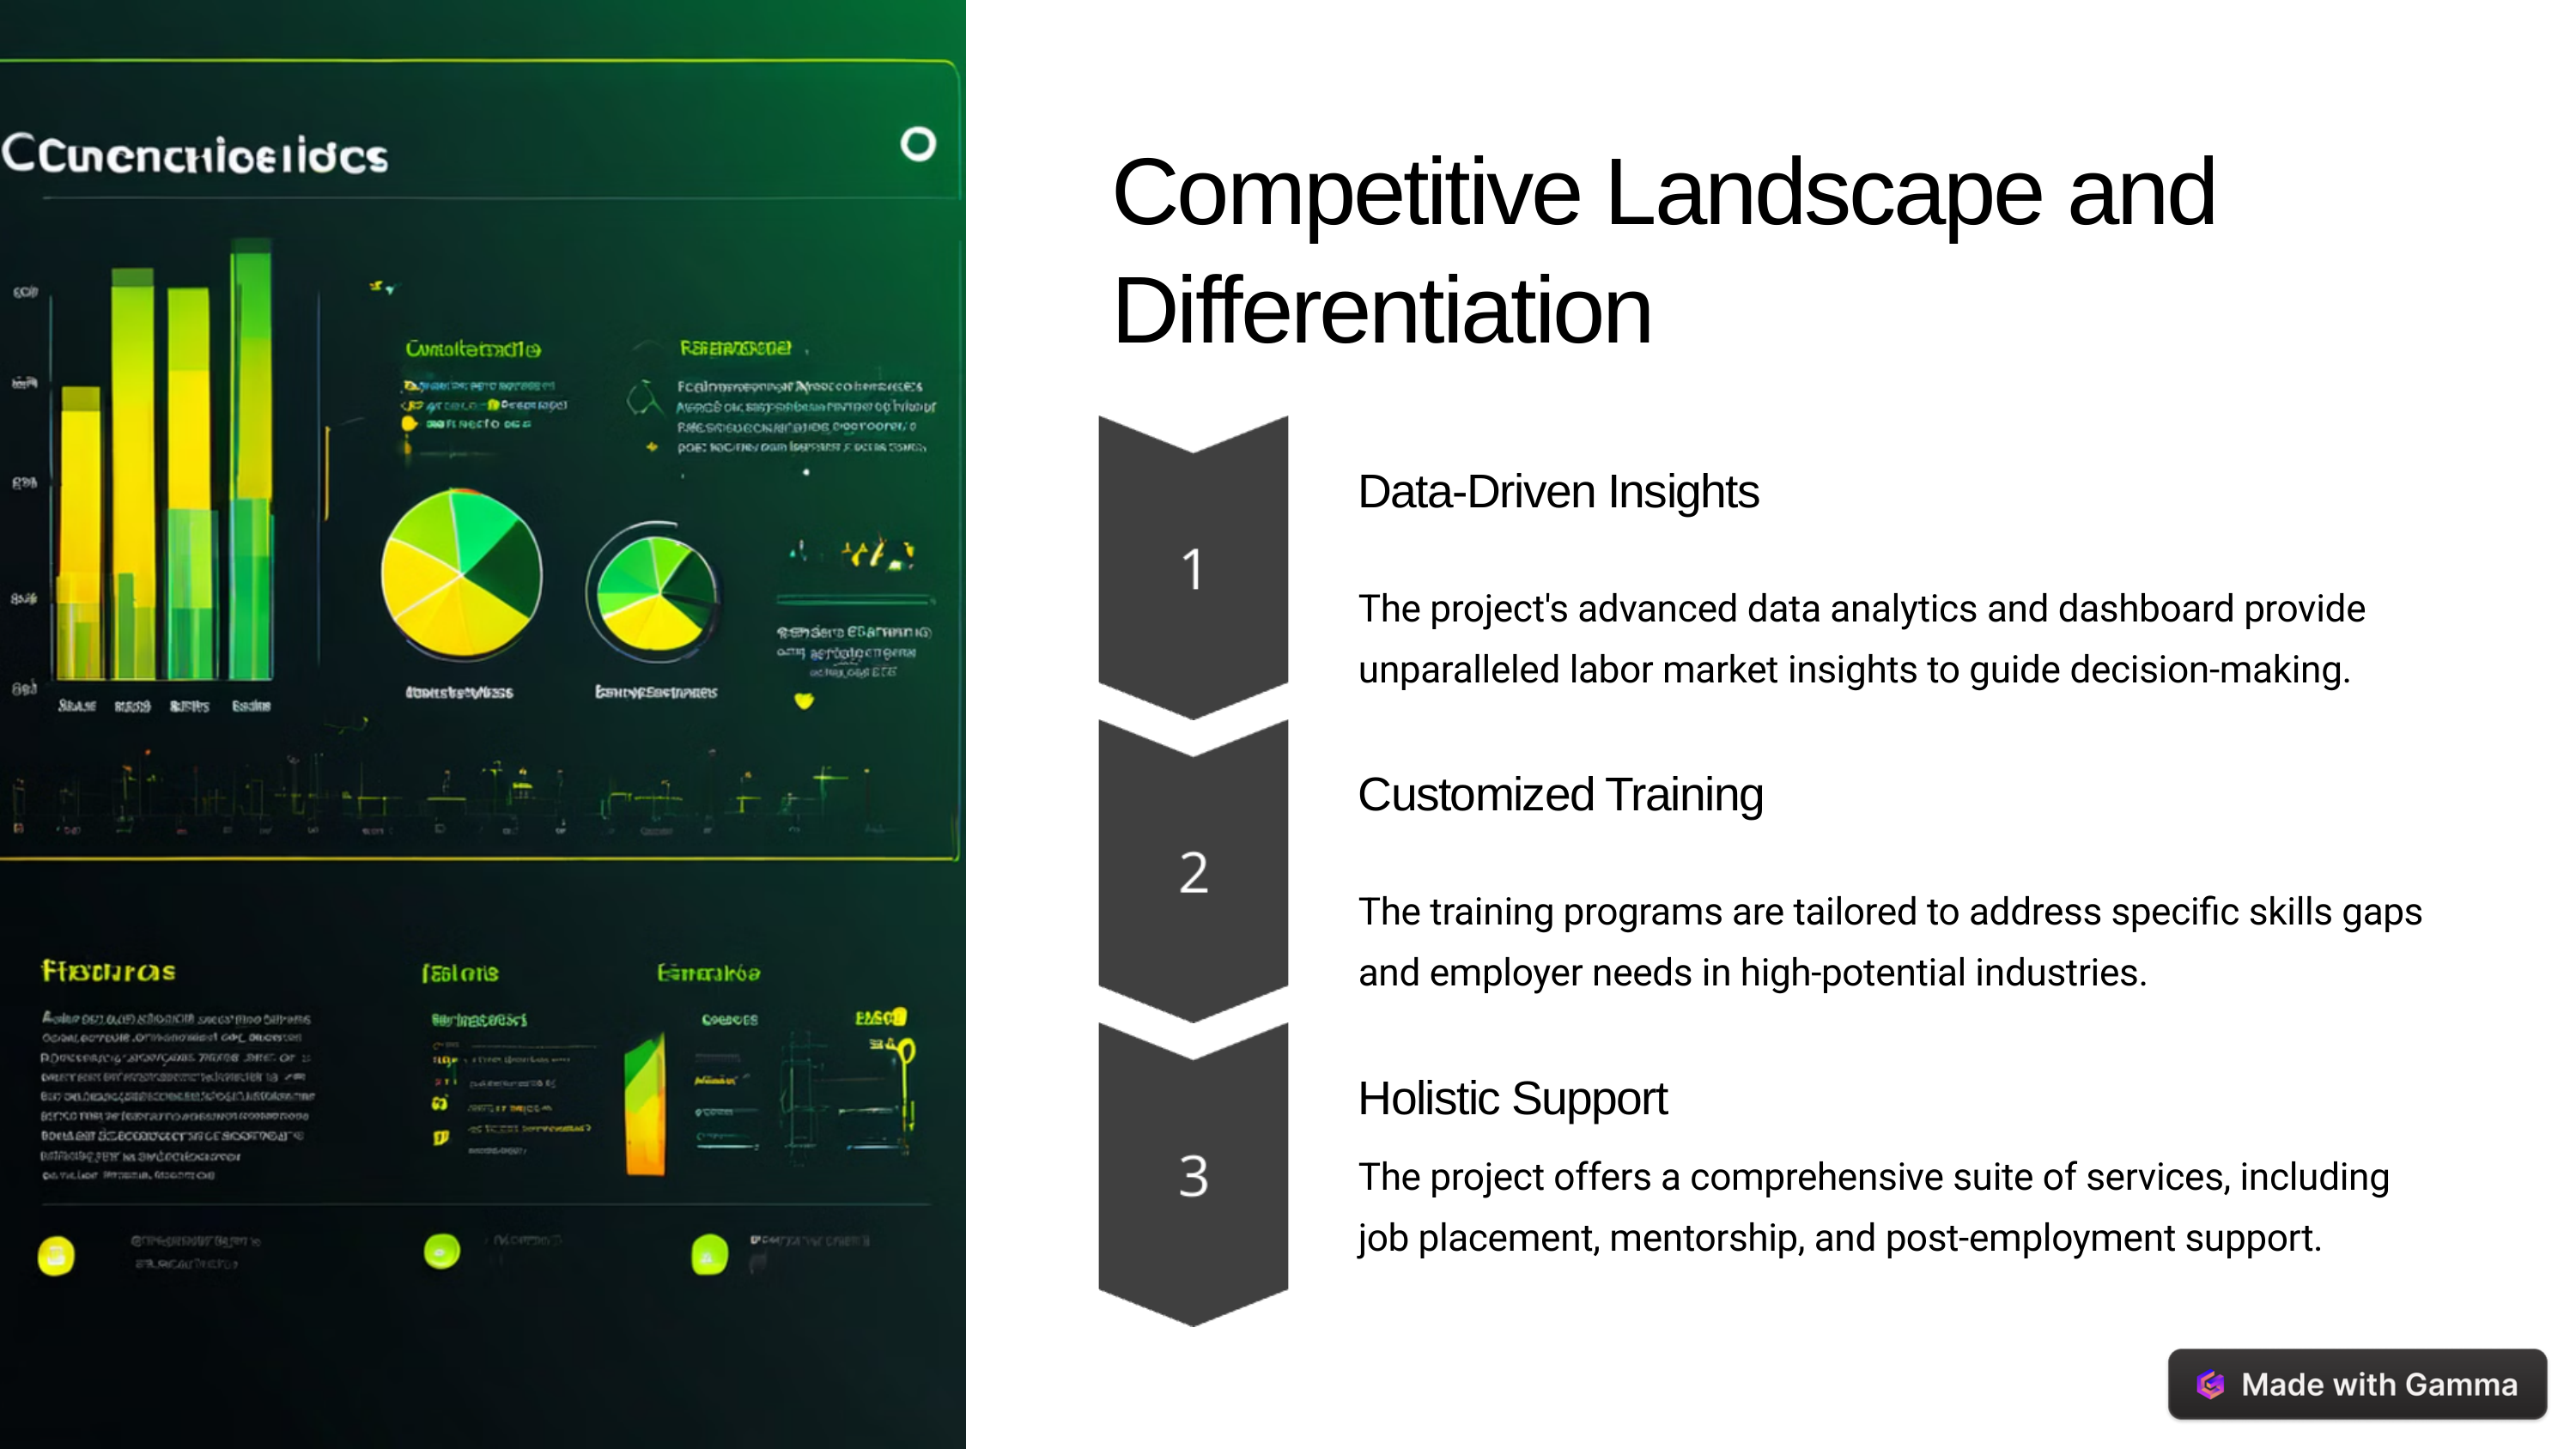

Competitive Landscape and Differentiation

Data-Driven Insights
The project's advanced data analytics and dashboard provide unparalleled labor market insights to guide decision-making.

Customized Training
The training programs are tailored to address specific skills gaps and employer needs in high-potential industries.

Holistic Support
The project offers a comprehensive suite of services, including job placement, mentorship, and post-employment support.